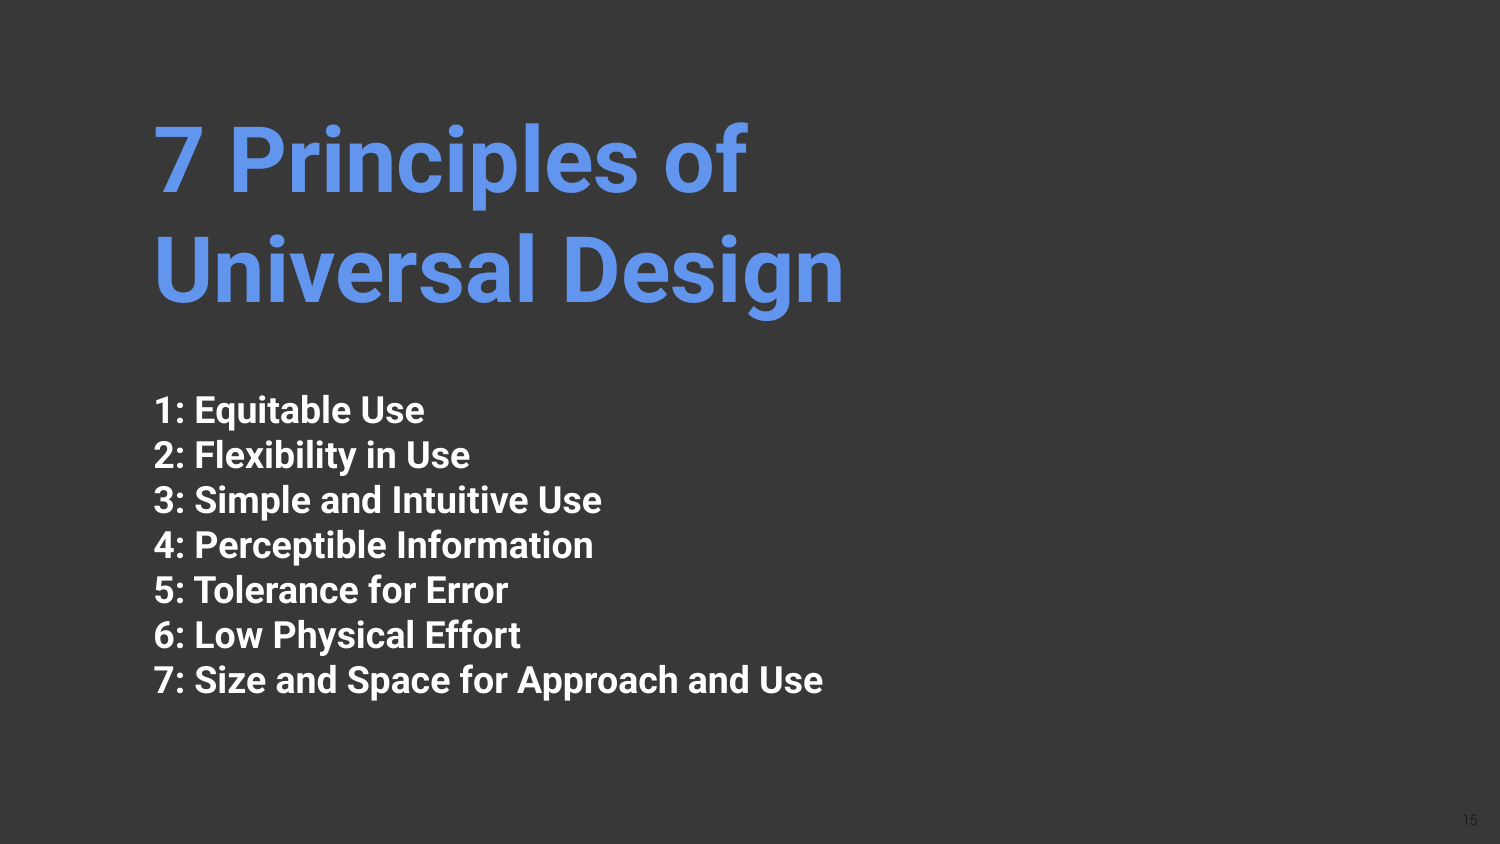

7 Principles of
Universal Design
1: Equitable Use
2: Flexibility in Use
3: Simple and Intuitive Use
4: Perceptible Information
5: Tolerance for Error
6: Low Physical Effort
7: Size and Space for Approach and Use